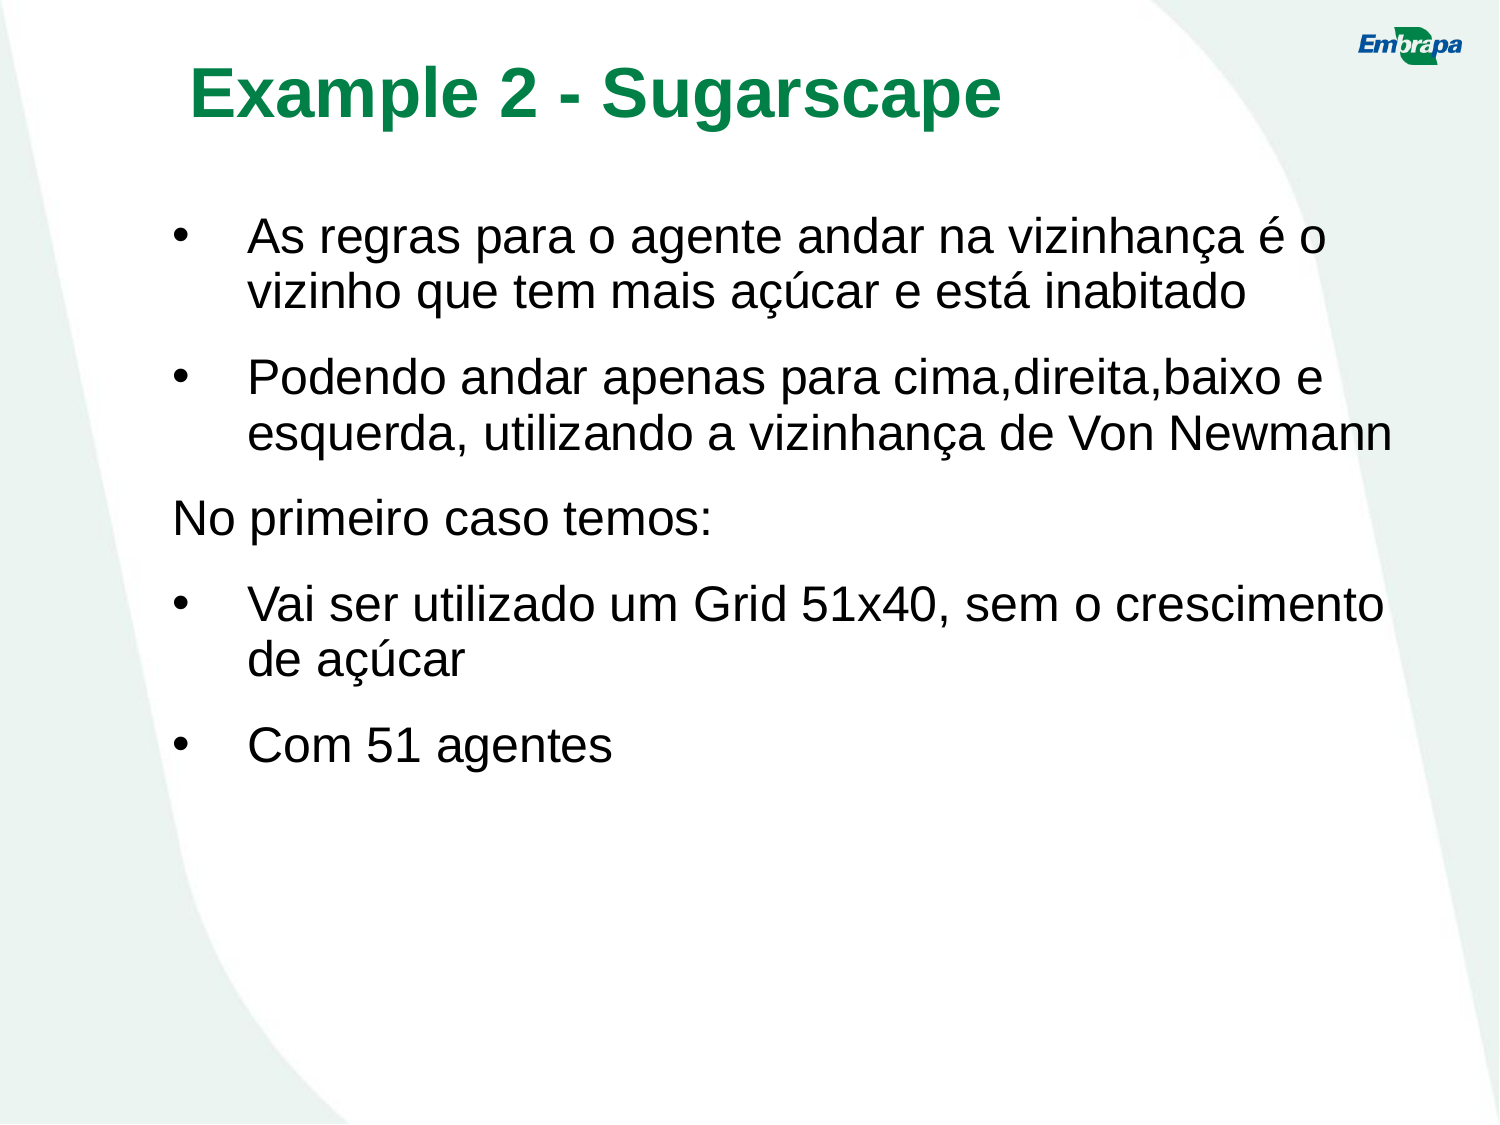

Example 2 - Sugarscape
As regras para o agente andar na vizinhança é o vizinho que tem mais açúcar e está inabitado
Podendo andar apenas para cima,direita,baixo e esquerda, utilizando a vizinhança de Von Newmann
No primeiro caso temos:
Vai ser utilizado um Grid 51x40, sem o crescimento de açúcar
Com 51 agentes